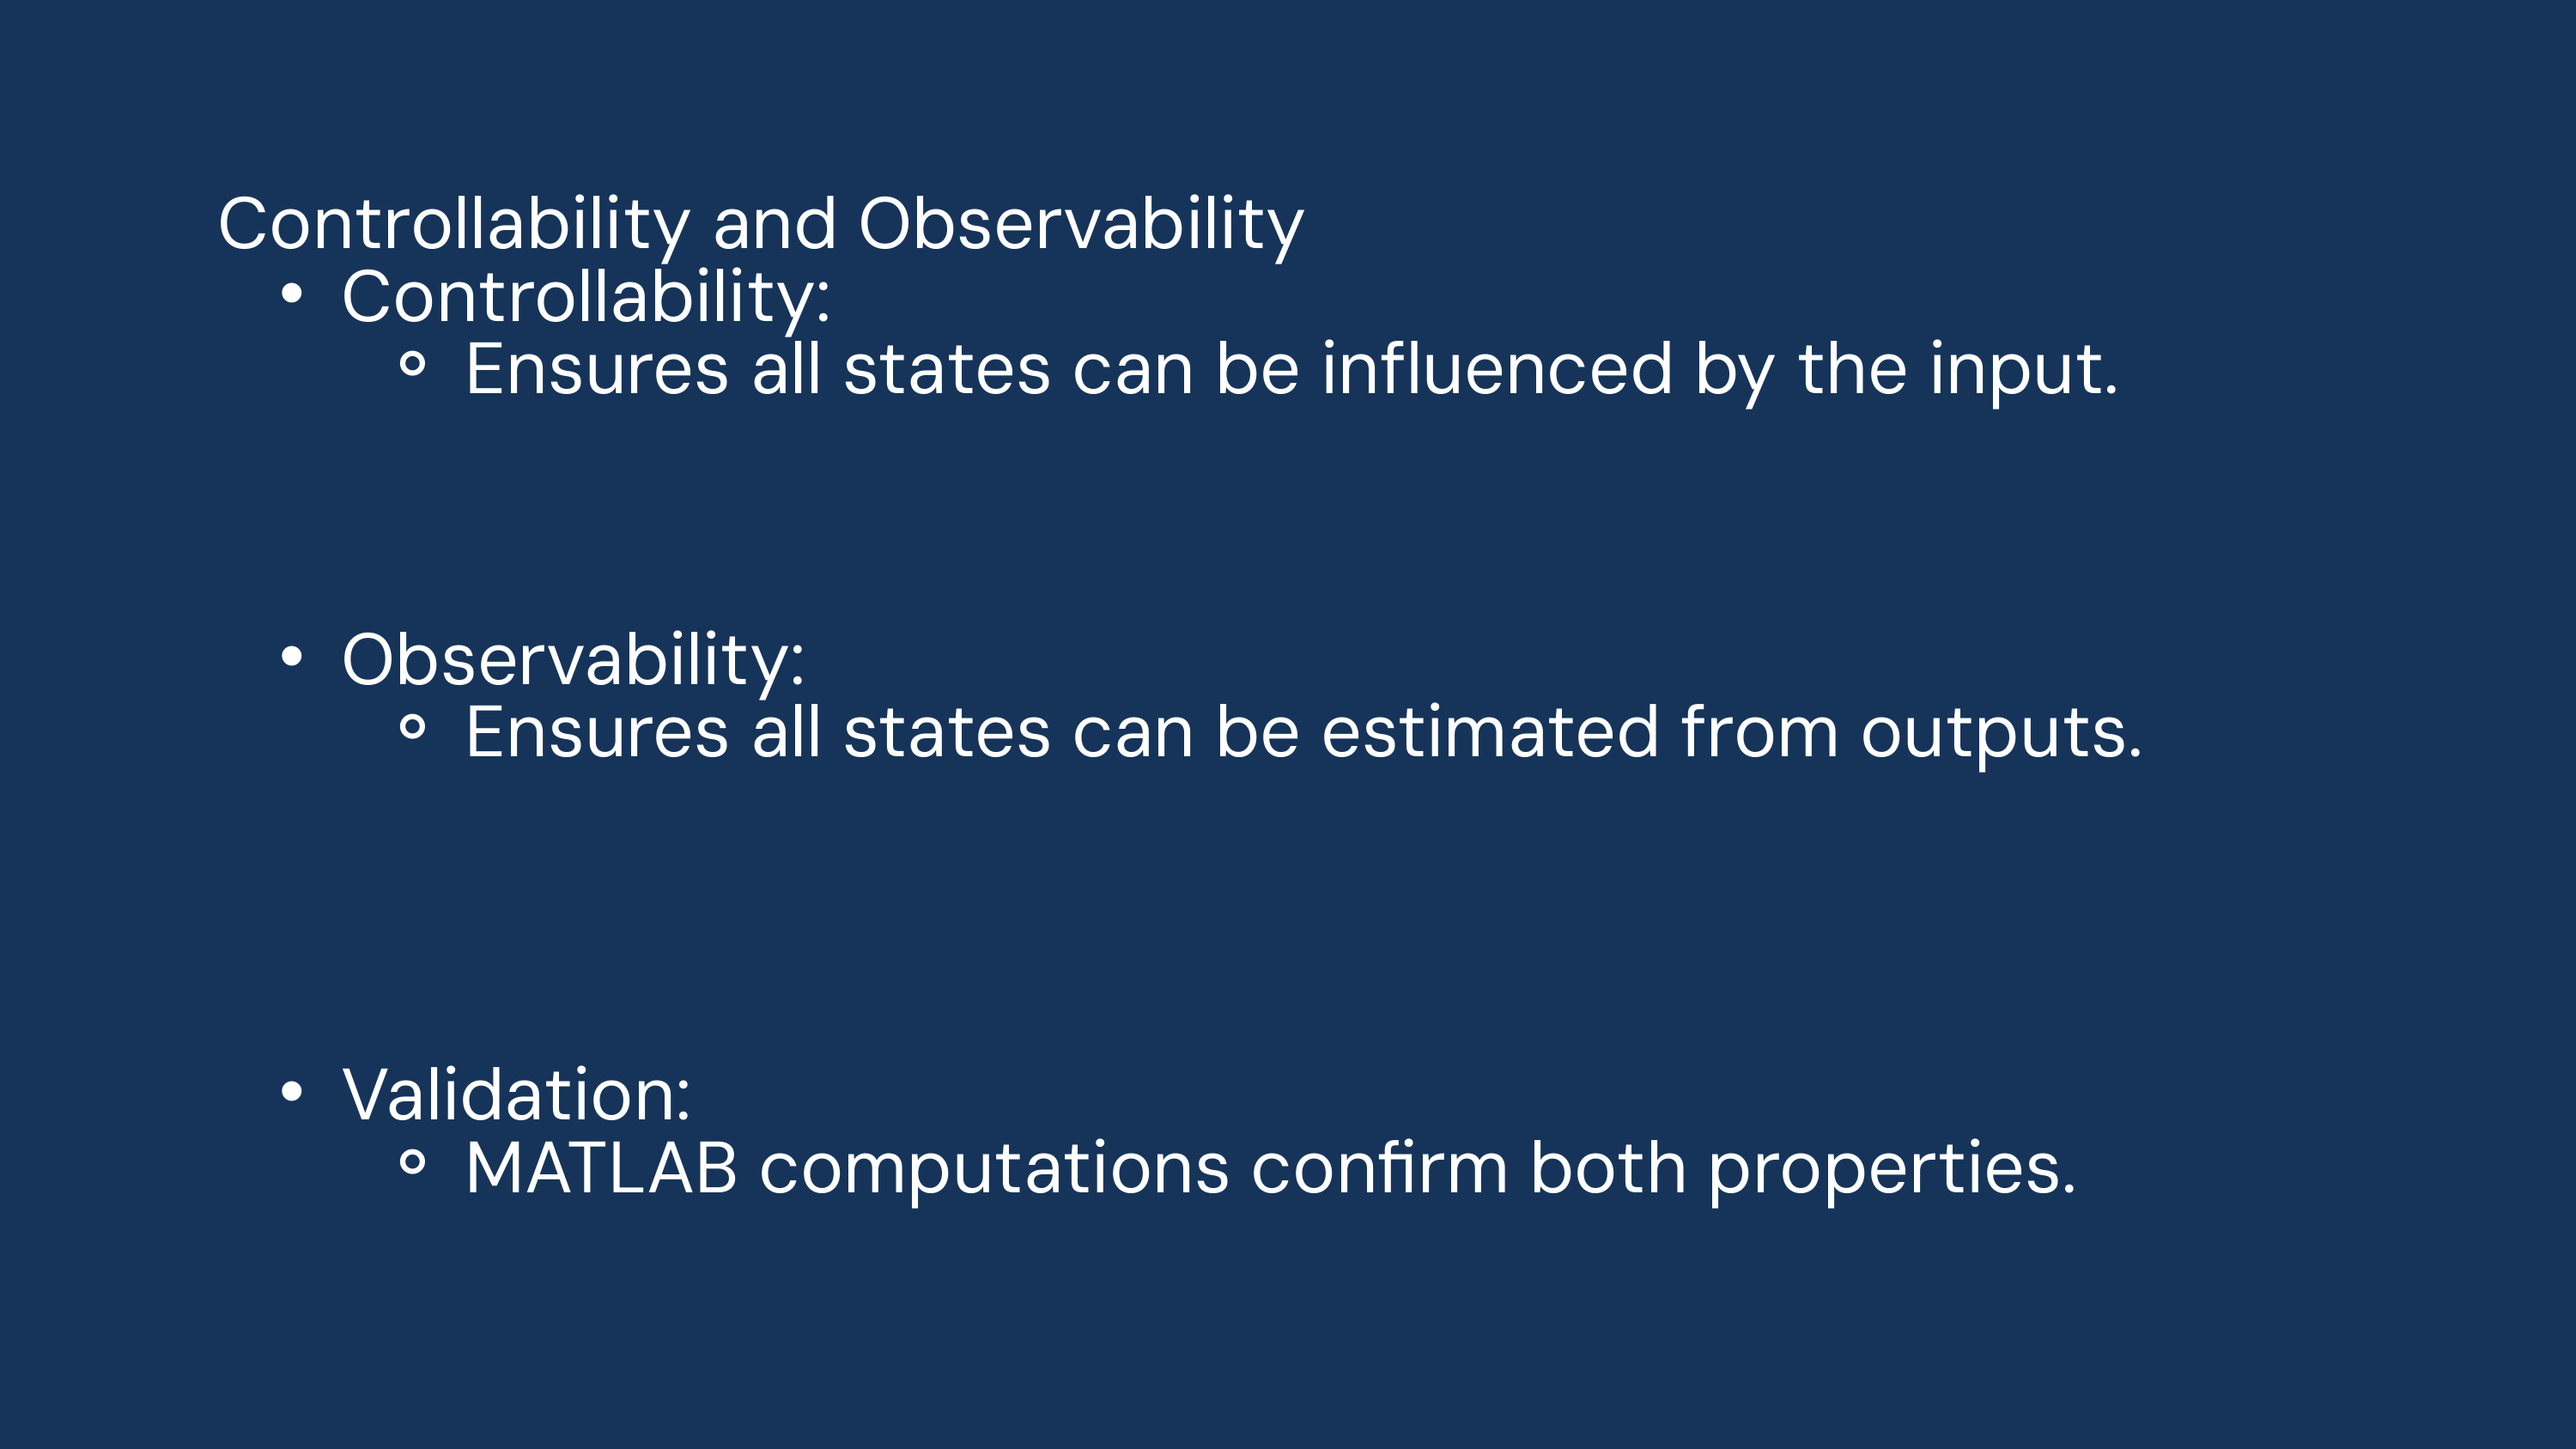

Controllability and Observability
Controllability:
Ensures all states can be influenced by the input.

Observability:
Ensures all states can be estimated from outputs.

Validation:
MATLAB computations confirm both properties.